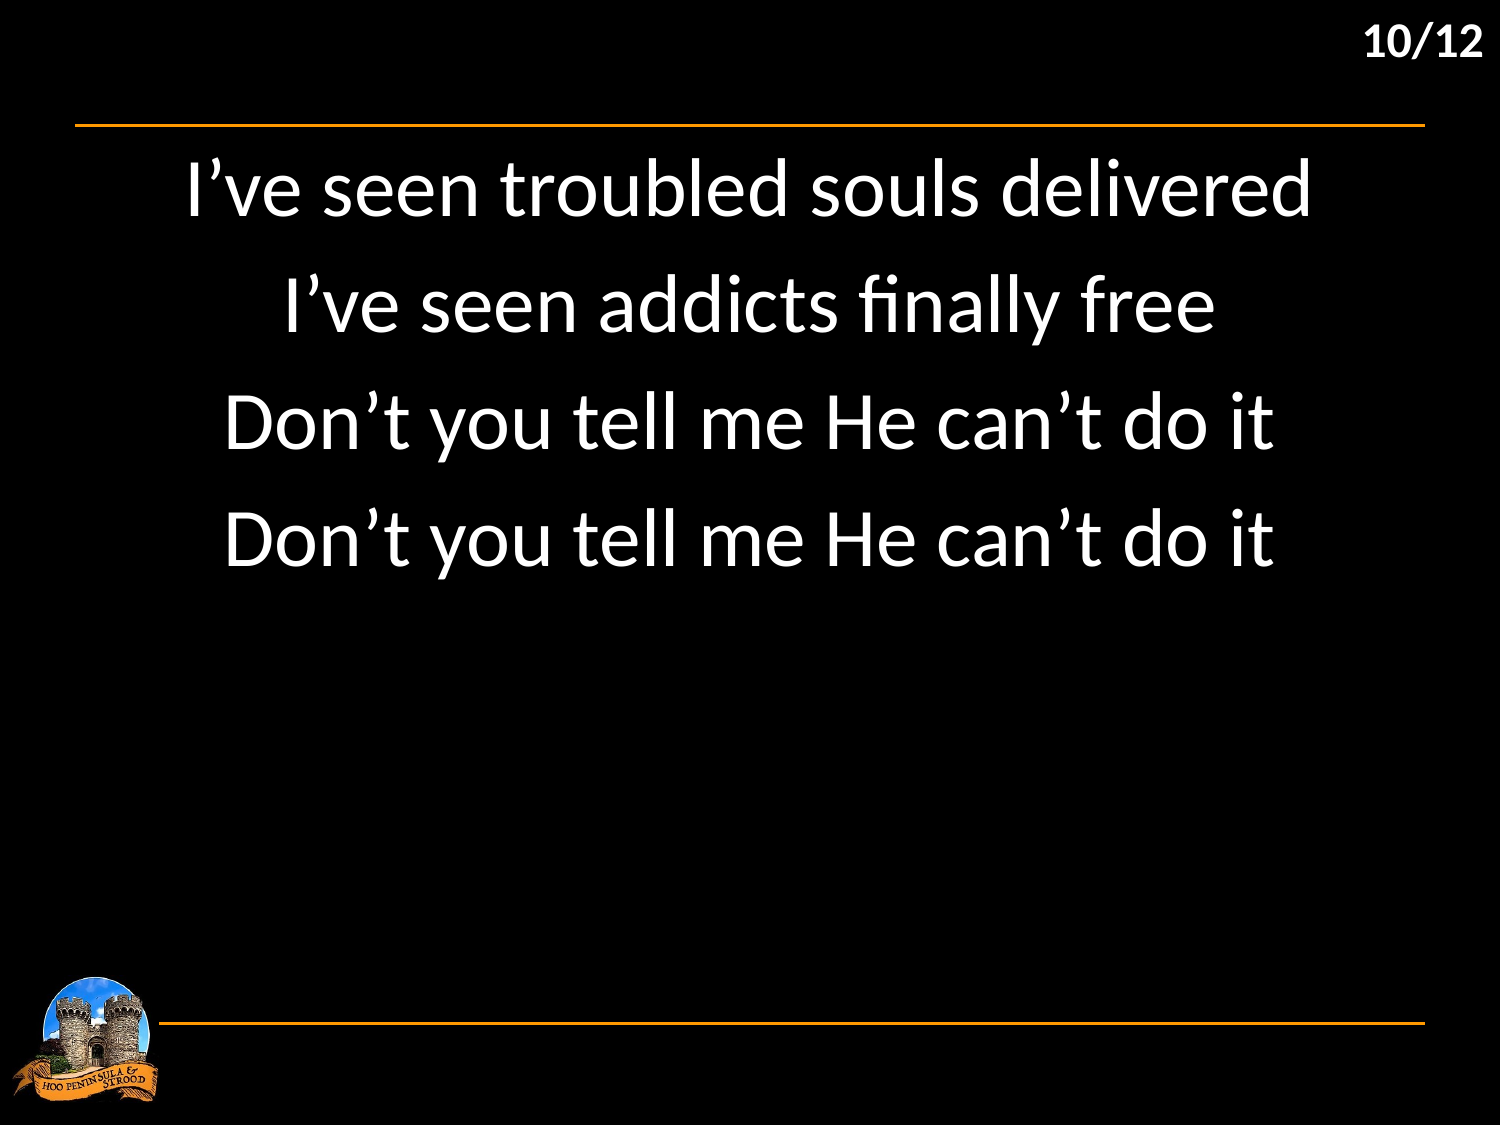

10/12
I’ve seen troubled souls delivered
I’ve seen addicts finally free
Don’t you tell me He can’t do it
Don’t you tell me He can’t do it